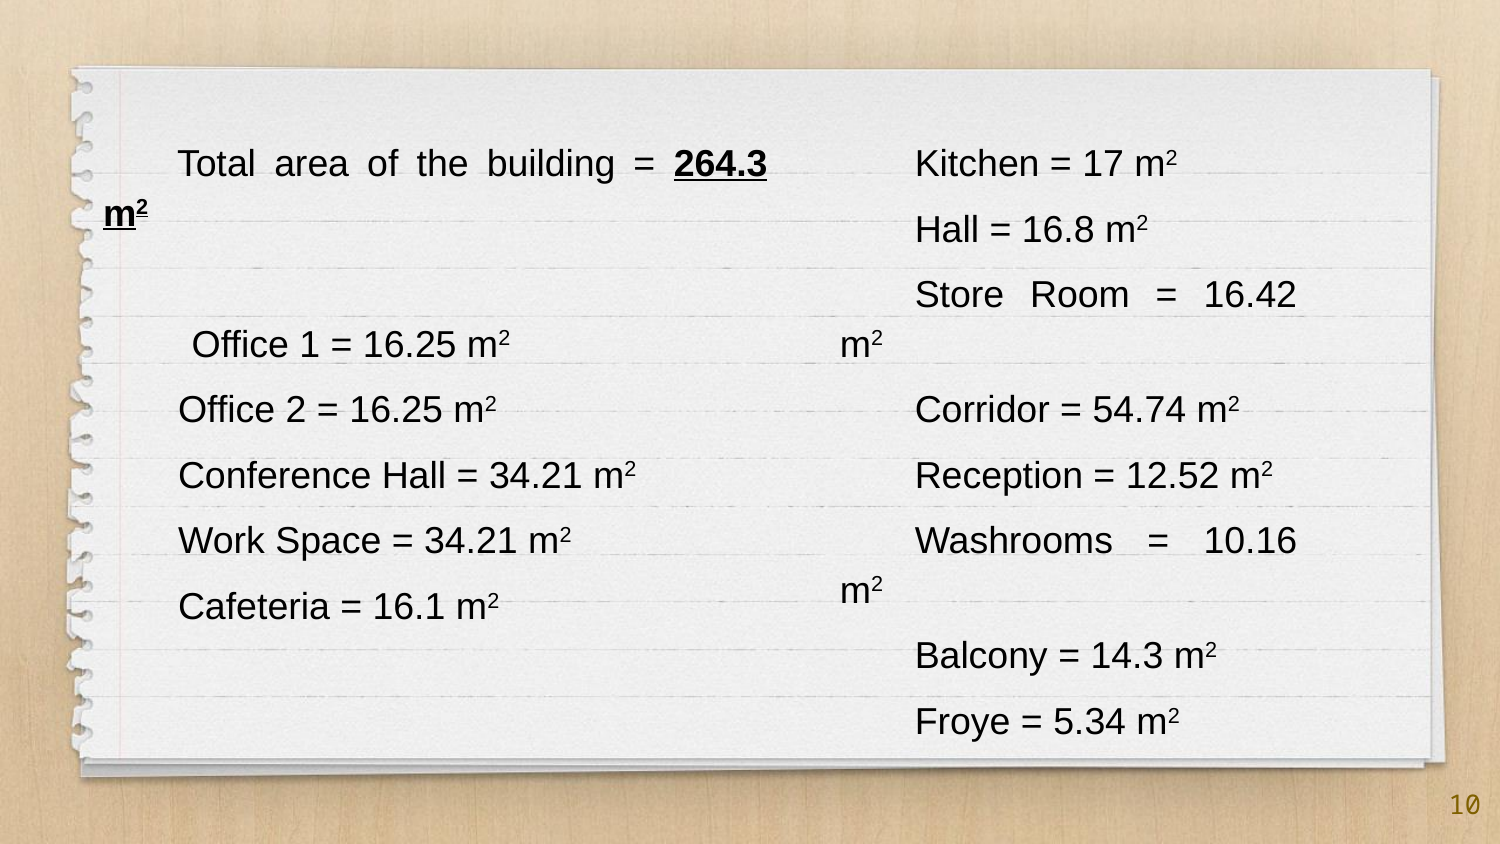

Total area of the building = 264.3 m2

Office 1 = 16.25 m2
Office 2 = 16.25 m2
Conference Hall = 34.21 m2
Work Space = 34.21 m2
Cafeteria = 16.1 m2

Kitchen = 17 m2
Hall = 16.8 m2
Store Room = 16.42 m2
Corridor = 54.74 m2
Reception = 12.52 m2
Washrooms = 10.16 m2
Balcony = 14.3 m2
Froye = 5.34 m2
10